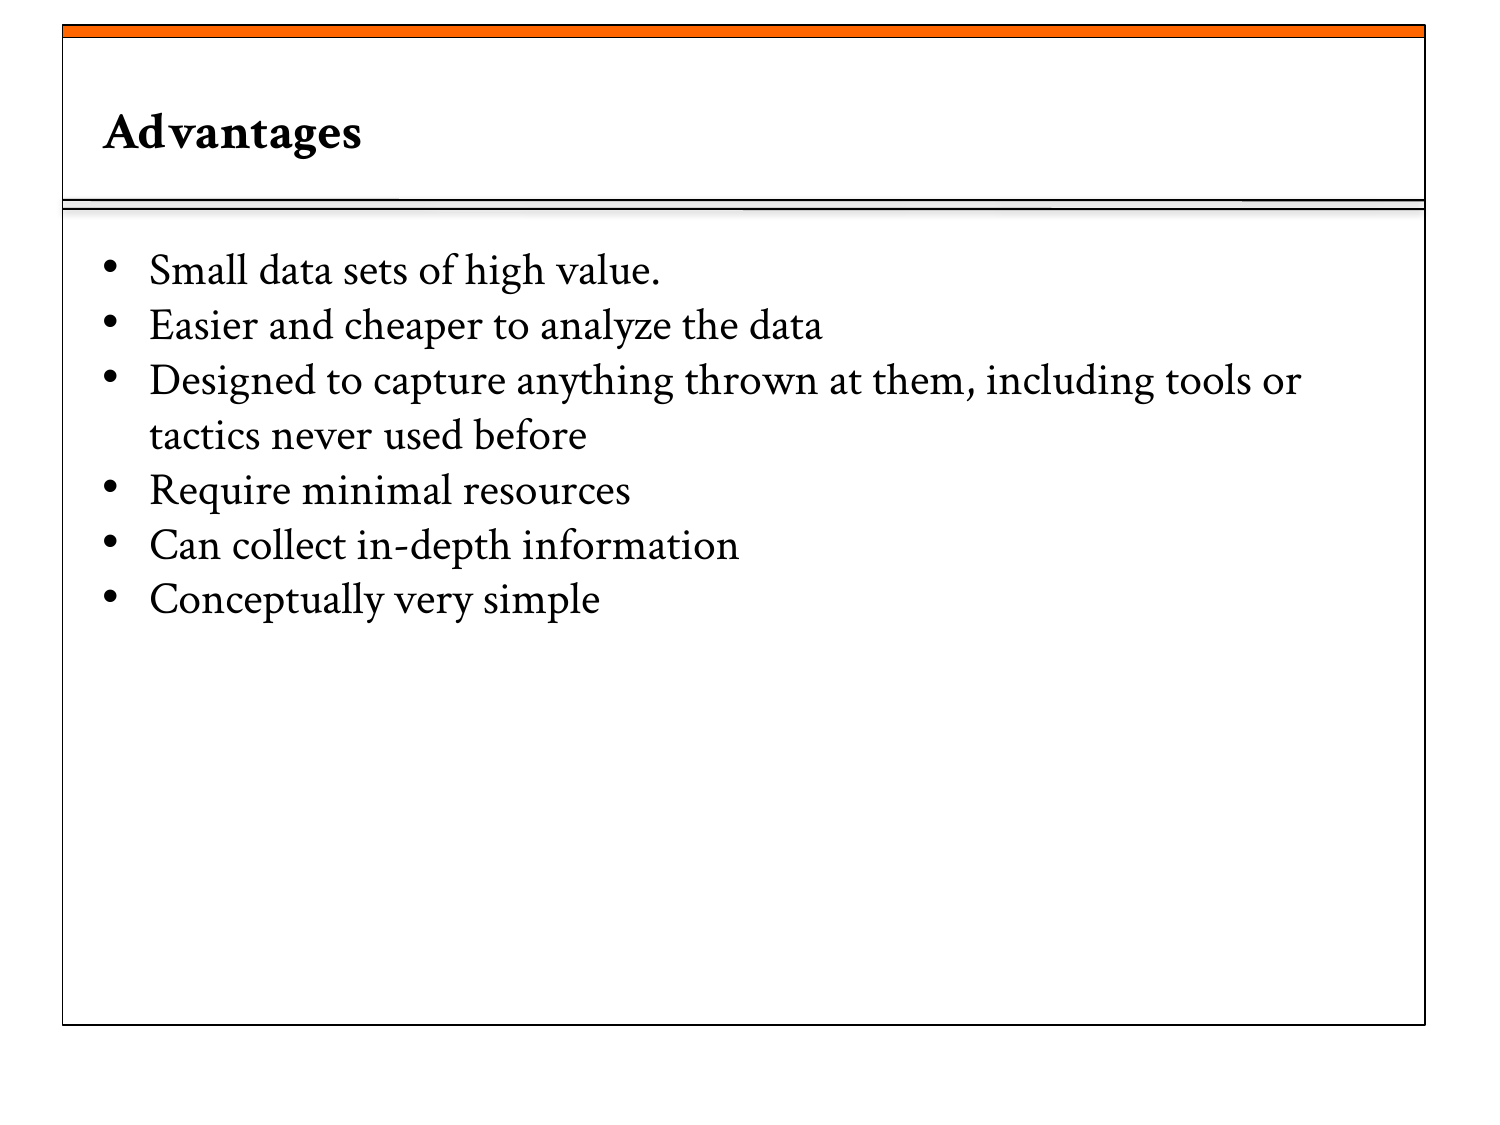

# Advantages
Small data sets of high value.
Easier and cheaper to analyze the data
Designed to capture anything thrown at them, including tools or tactics never used before
Require minimal resources
Can collect in-depth information
Conceptually very simple